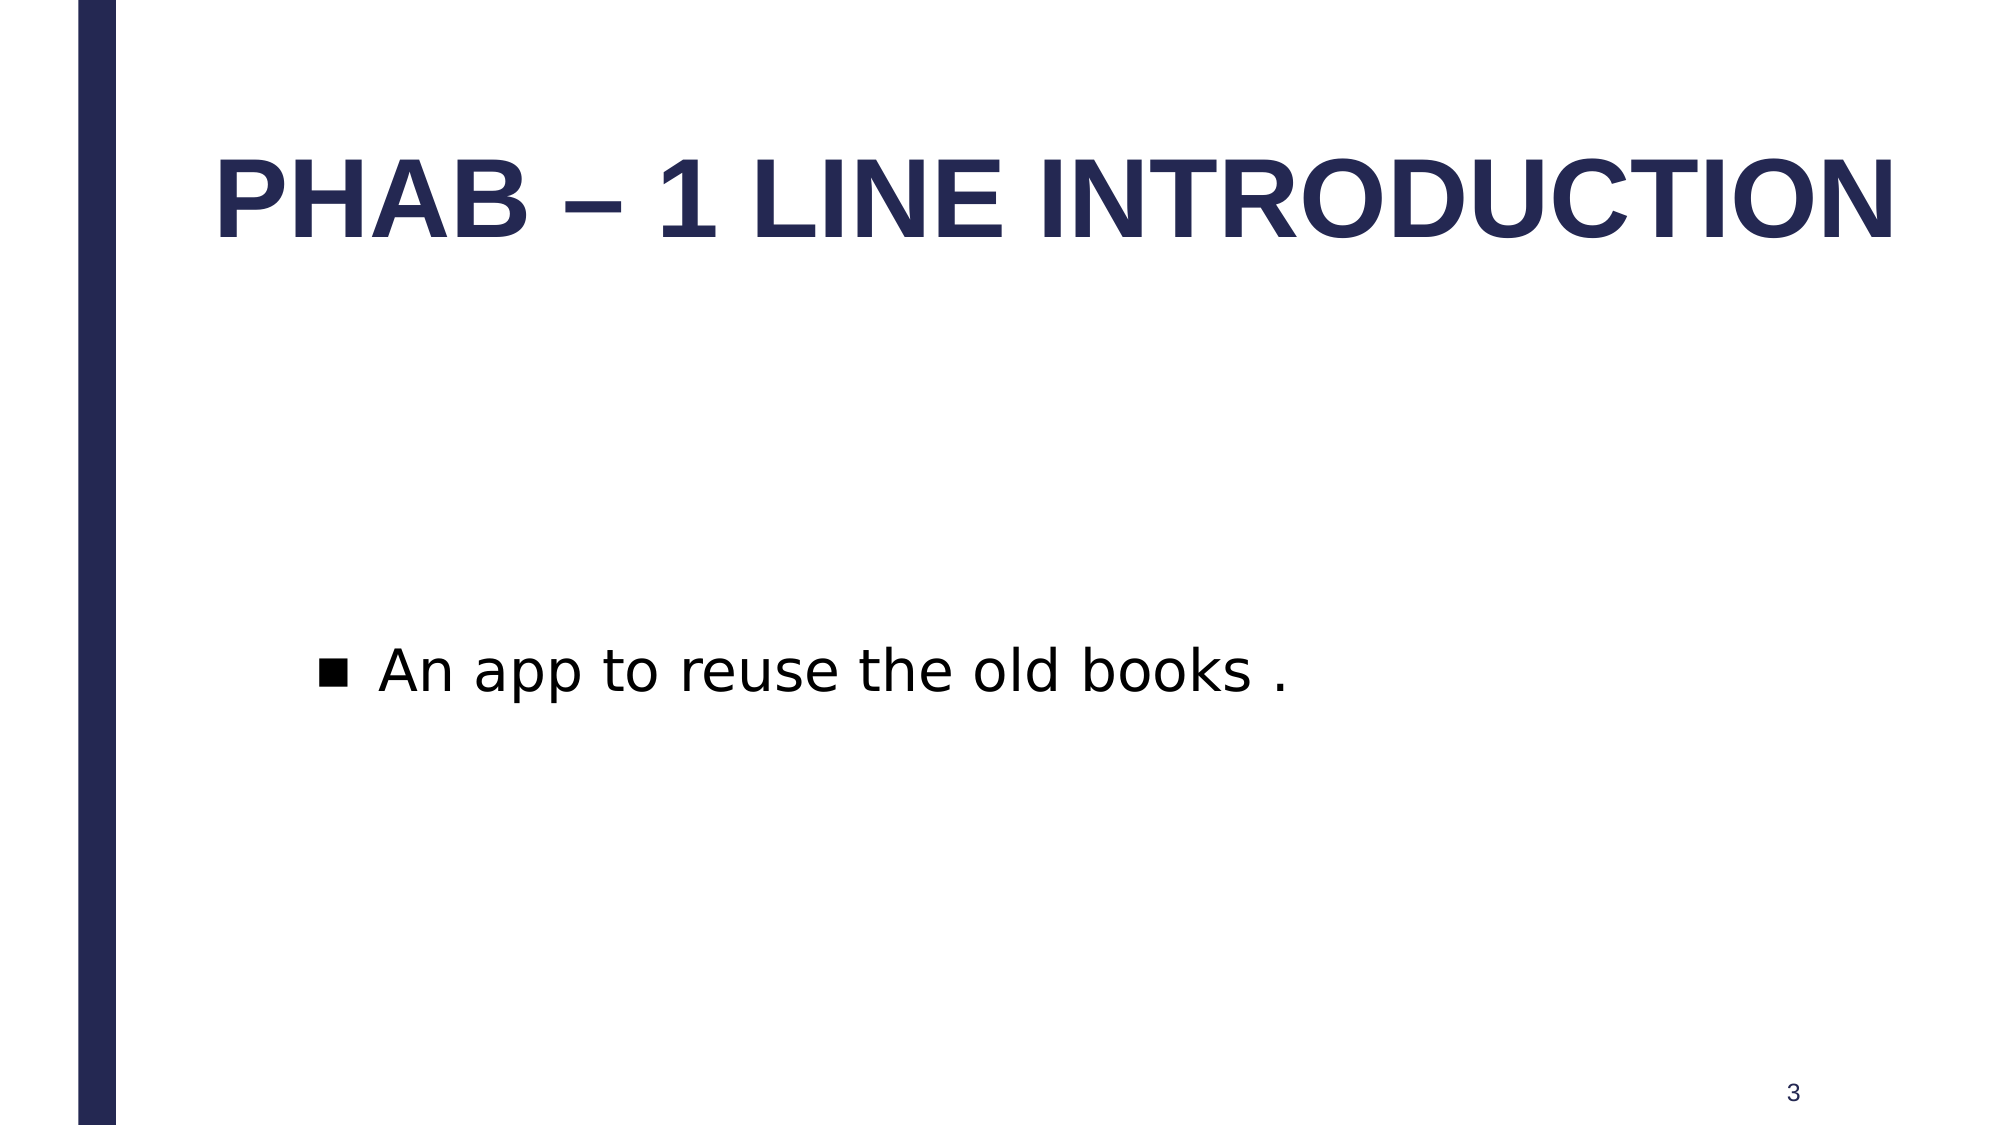

PHAB – 1 LINE INTRODUCTION

An app to reuse the old books .
3